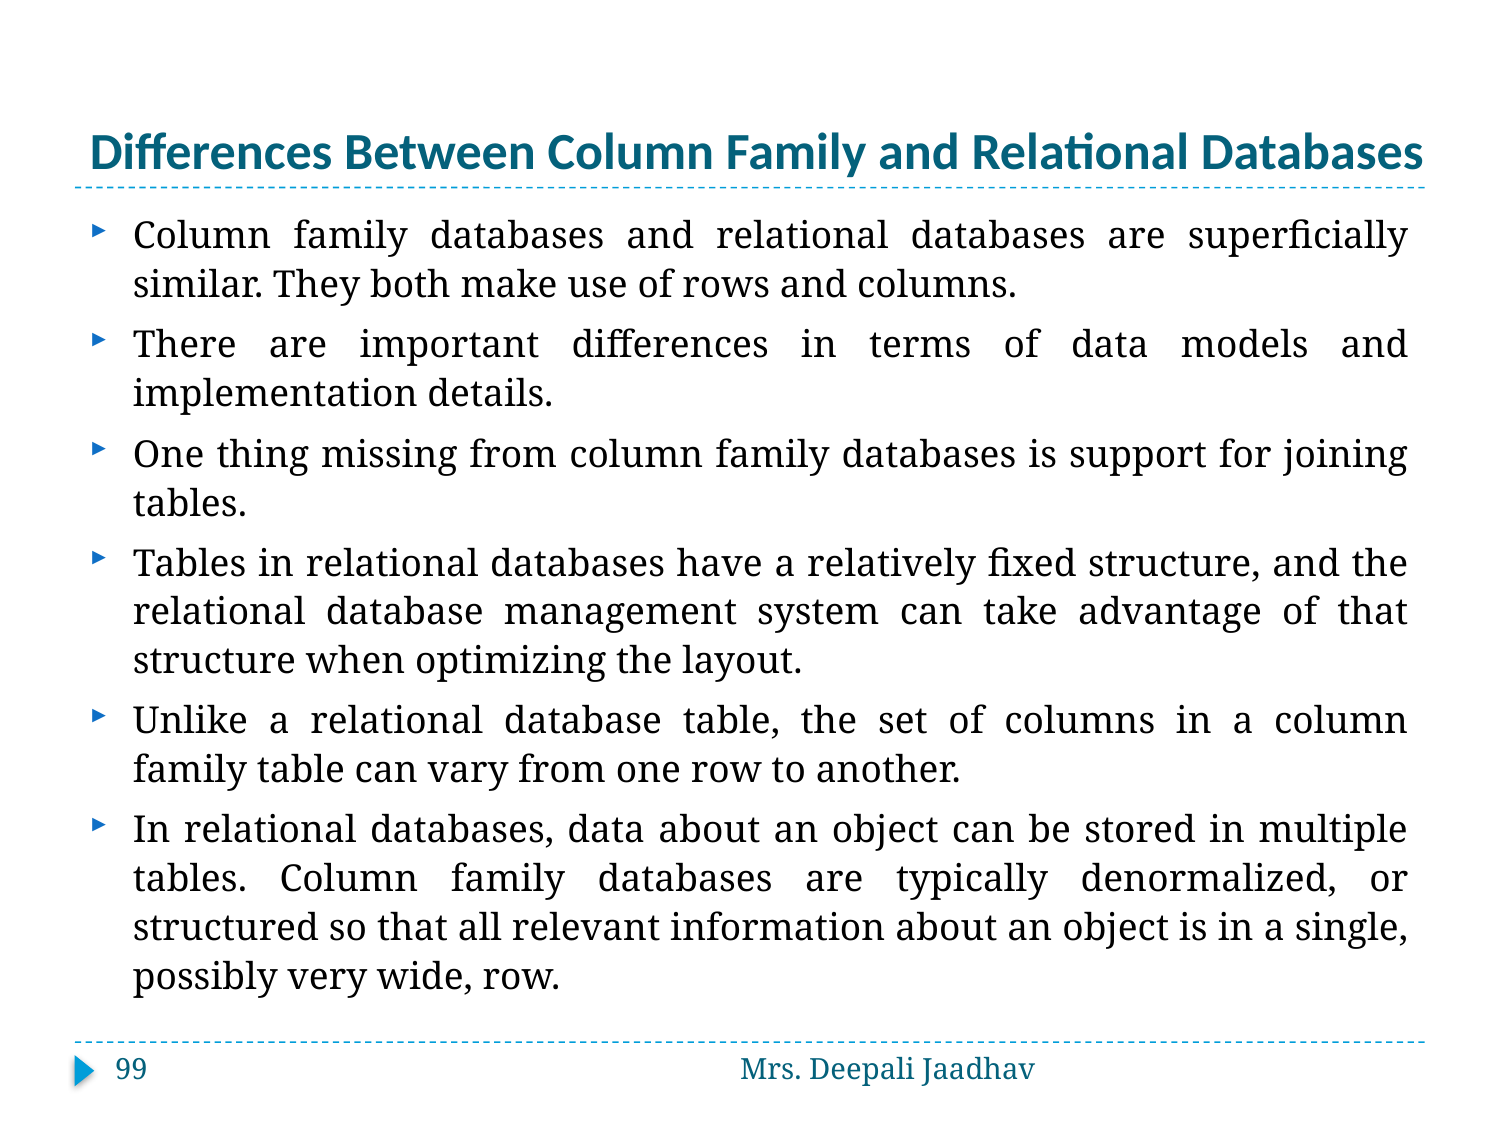

# Differences Between Column Family and Relational Databases
Column family databases and relational databases are superficially similar. They both make use of rows and columns.
There are important differences in terms of data models and implementation details.
One thing missing from column family databases is support for joining tables.
Tables in relational databases have a relatively fixed structure, and the relational database management system can take advantage of that structure when optimizing the layout.
Unlike a relational database table, the set of columns in a column family table can vary from one row to another.
In relational databases, data about an object can be stored in multiple tables. Column family databases are typically denormalized, or structured so that all relevant information about an object is in a single, possibly very wide, row.
99
Mrs. Deepali Jaadhav